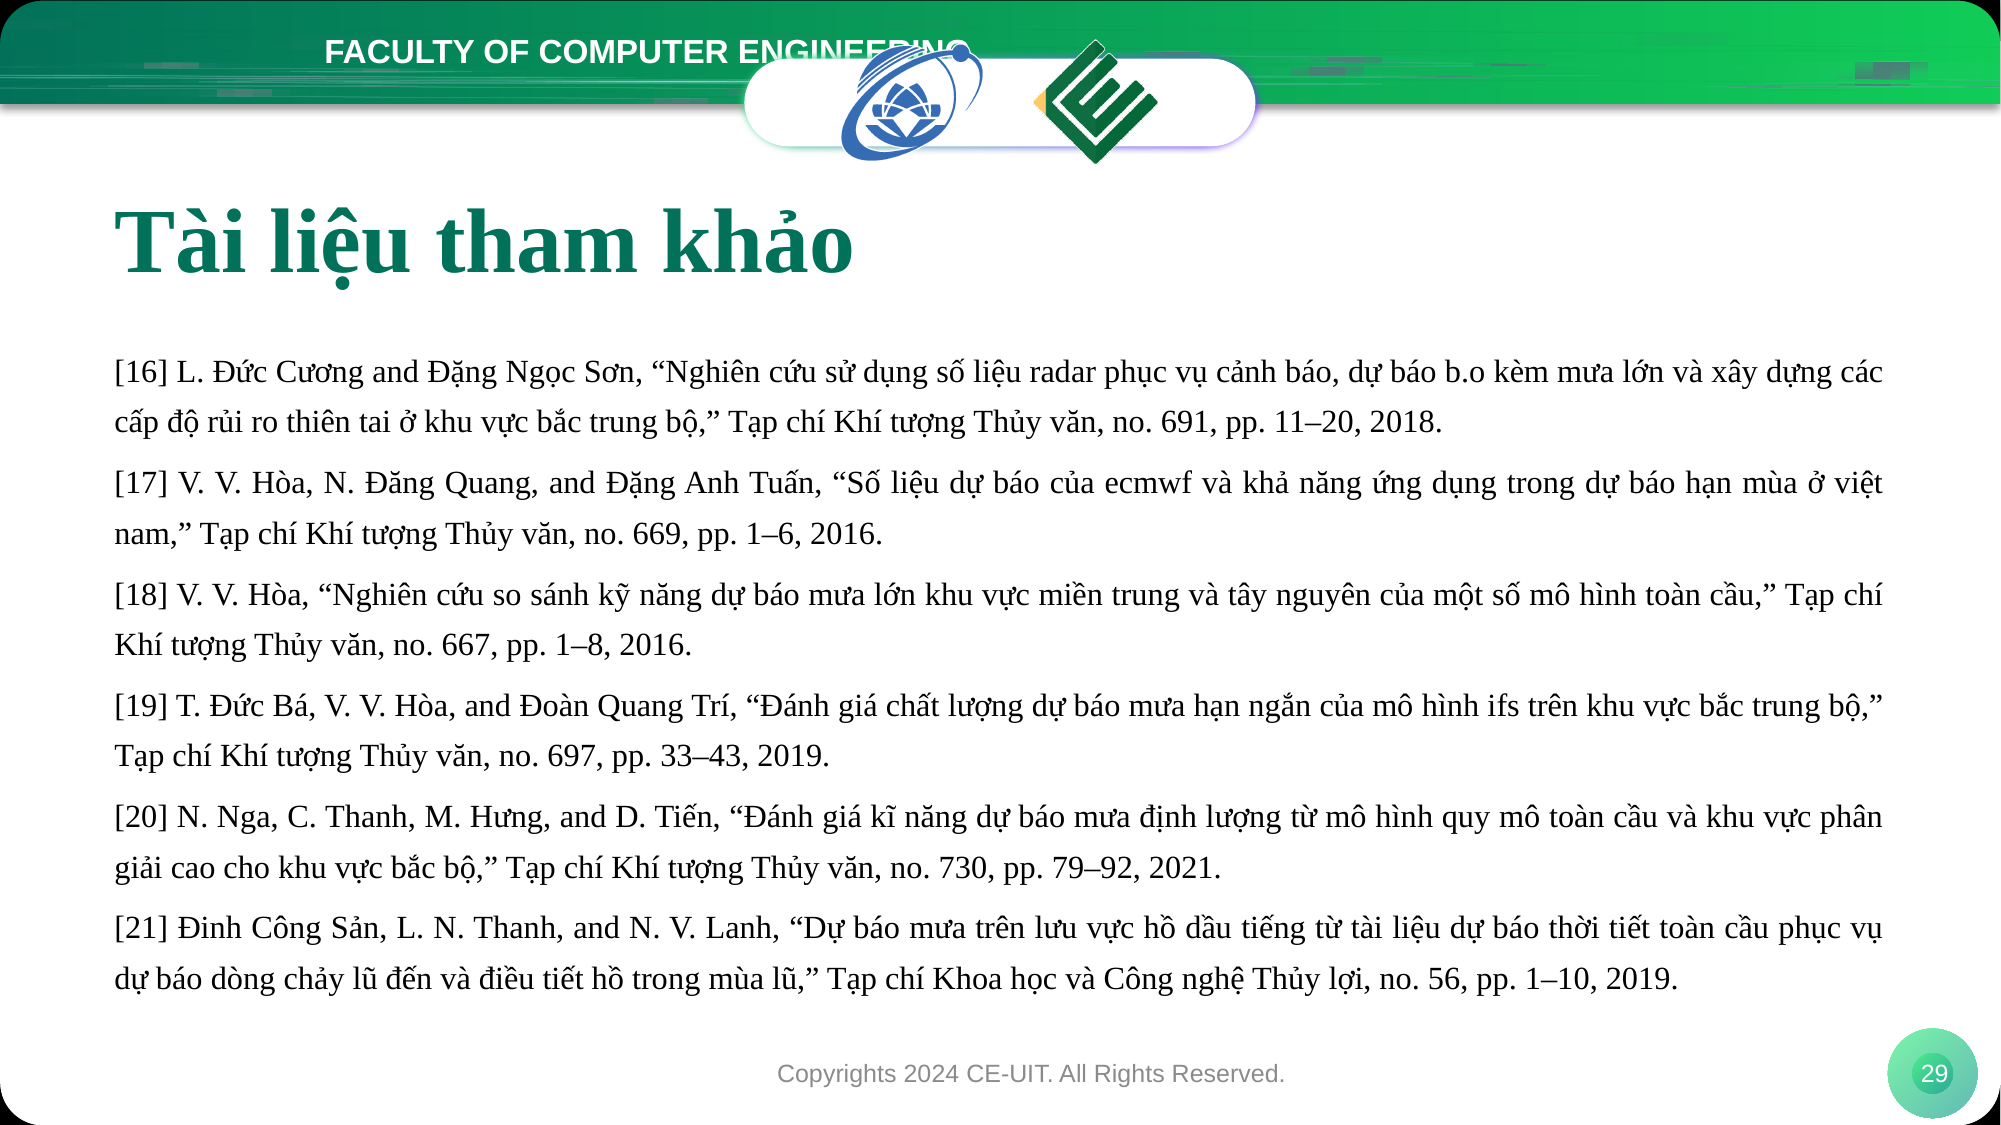

# Tài liệu tham khảo
[16] L. Đức Cương and Đặng Ngọc Sơn, “Nghiên cứu sử dụng số liệu radar phục vụ cảnh báo, dự báo b.o kèm mưa lớn và xây dựng các cấp độ rủi ro thiên tai ở khu vực bắc trung bộ,” Tạp chí Khí tượng Thủy văn, no. 691, pp. 11–20, 2018.
[17] V. V. Hòa, N. Đăng Quang, and Đặng Anh Tuấn, “Số liệu dự báo của ecmwf và khả năng ứng dụng trong dự báo hạn mùa ở việt nam,” Tạp chí Khí tượng Thủy văn, no. 669, pp. 1–6, 2016.
[18] V. V. Hòa, “Nghiên cứu so sánh kỹ năng dự báo mưa lớn khu vực miền trung và tây nguyên của một số mô hình toàn cầu,” Tạp chí Khí tượng Thủy văn, no. 667, pp. 1–8, 2016.
[19] T. Đức Bá, V. V. Hòa, and Đoàn Quang Trí, “Đánh giá chất lượng dự báo mưa hạn ngắn của mô hình ifs trên khu vực bắc trung bộ,” Tạp chí Khí tượng Thủy văn, no. 697, pp. 33–43, 2019.
[20] N. Nga, C. Thanh, M. Hưng, and D. Tiến, “Đánh giá kĩ năng dự báo mưa định lượng từ mô hình quy mô toàn cầu và khu vực phân giải cao cho khu vực bắc bộ,” Tạp chí Khí tượng Thủy văn, no. 730, pp. 79–92, 2021.
[21] Đinh Công Sản, L. N. Thanh, and N. V. Lanh, “Dự báo mưa trên lưu vực hồ dầu tiếng từ tài liệu dự báo thời tiết toàn cầu phục vụ dự báo dòng chảy lũ đến và điều tiết hồ trong mùa lũ,” Tạp chí Khoa học và Công nghệ Thủy lợi, no. 56, pp. 1–10, 2019.
Copyrights 2024 CE-UIT. All Rights Reserved.
29